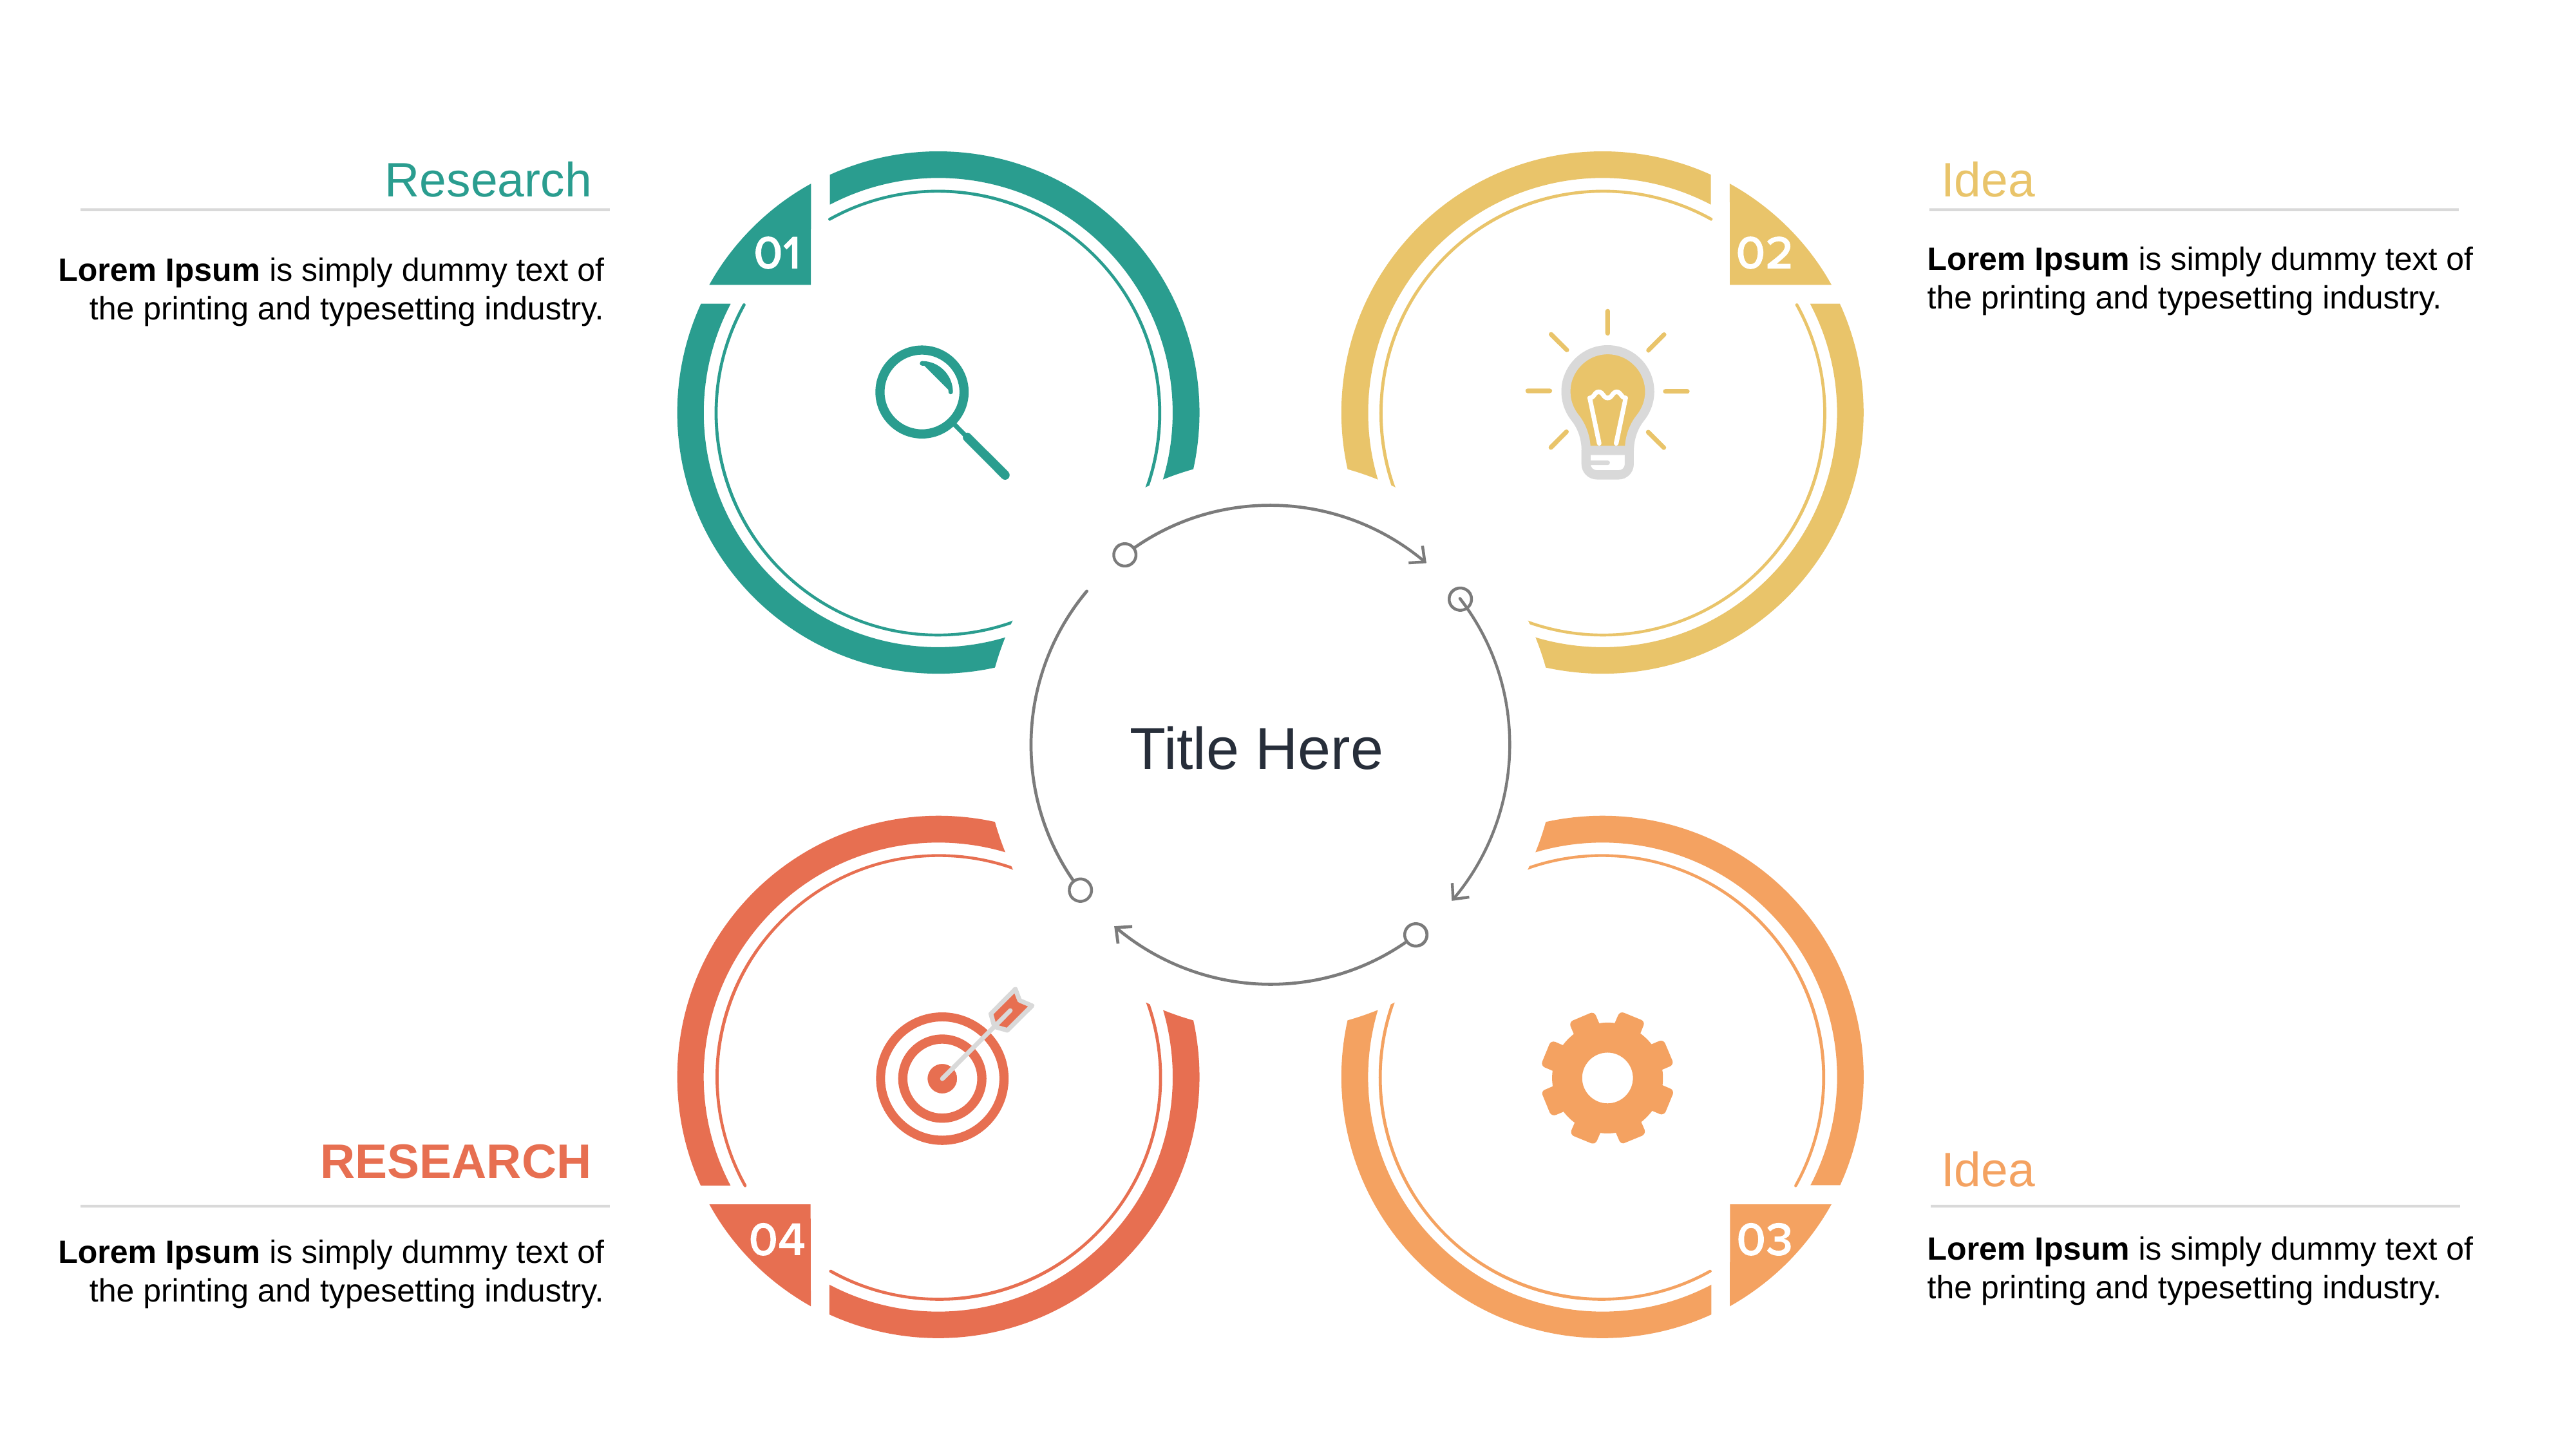

Research
Idea

Lorem Ipsum is simply dummy text of the printing and typesetting industry.

Lorem Ipsum is simply dummy text of the printing and typesetting industry.

Title Here

RESEARCH
Idea

Lorem Ipsum is simply dummy text of the printing and typesetting industry.

Lorem Ipsum is simply dummy text of the printing and typesetting industry.